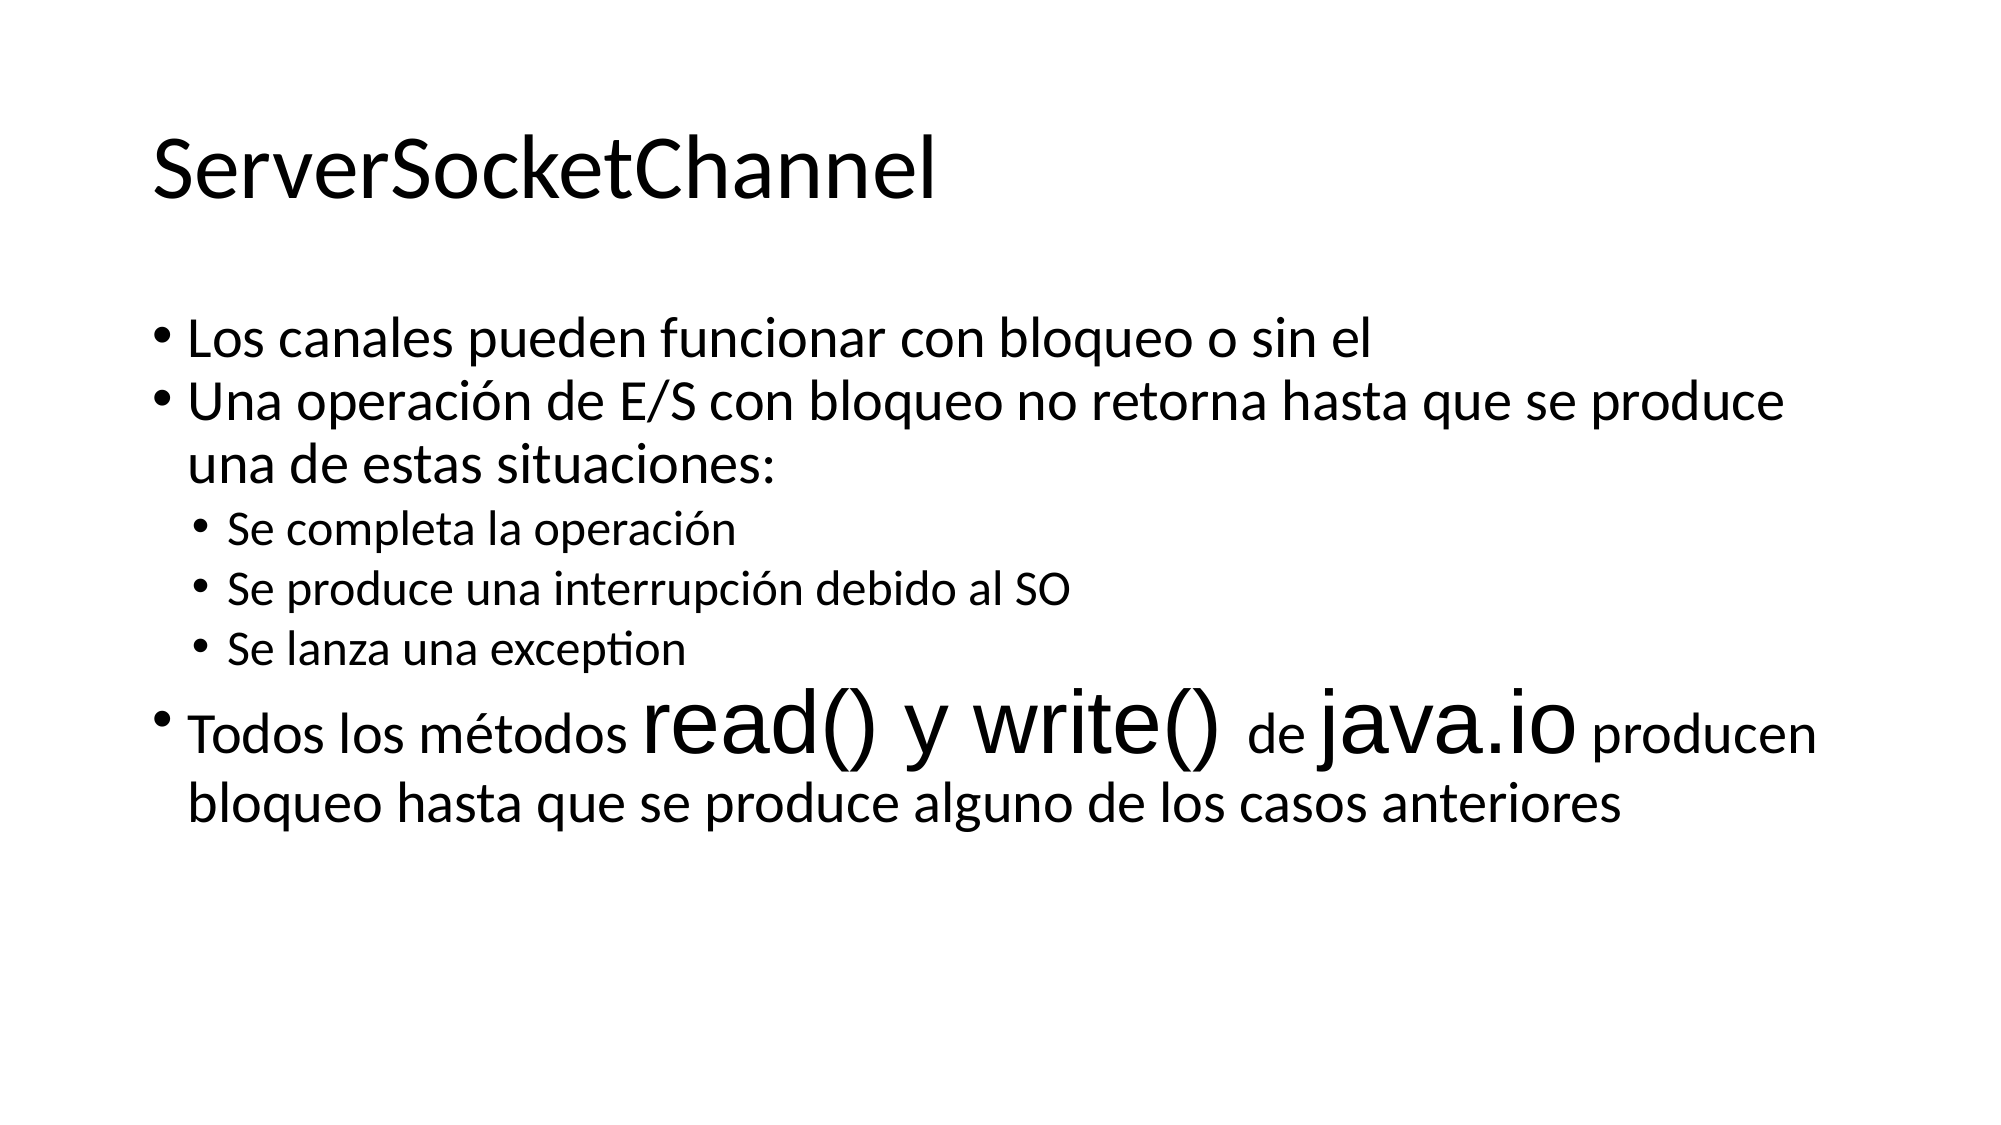

ServerSocketChannel
Los canales pueden funcionar con bloqueo o sin el
Una operación de E/S con bloqueo no retorna hasta que se produce una de estas situaciones:
Se completa la operación
Se produce una interrupción debido al SO
Se lanza una exception
Todos los métodos read() y write() de java.io producen bloqueo hasta que se produce alguno de los casos anteriores